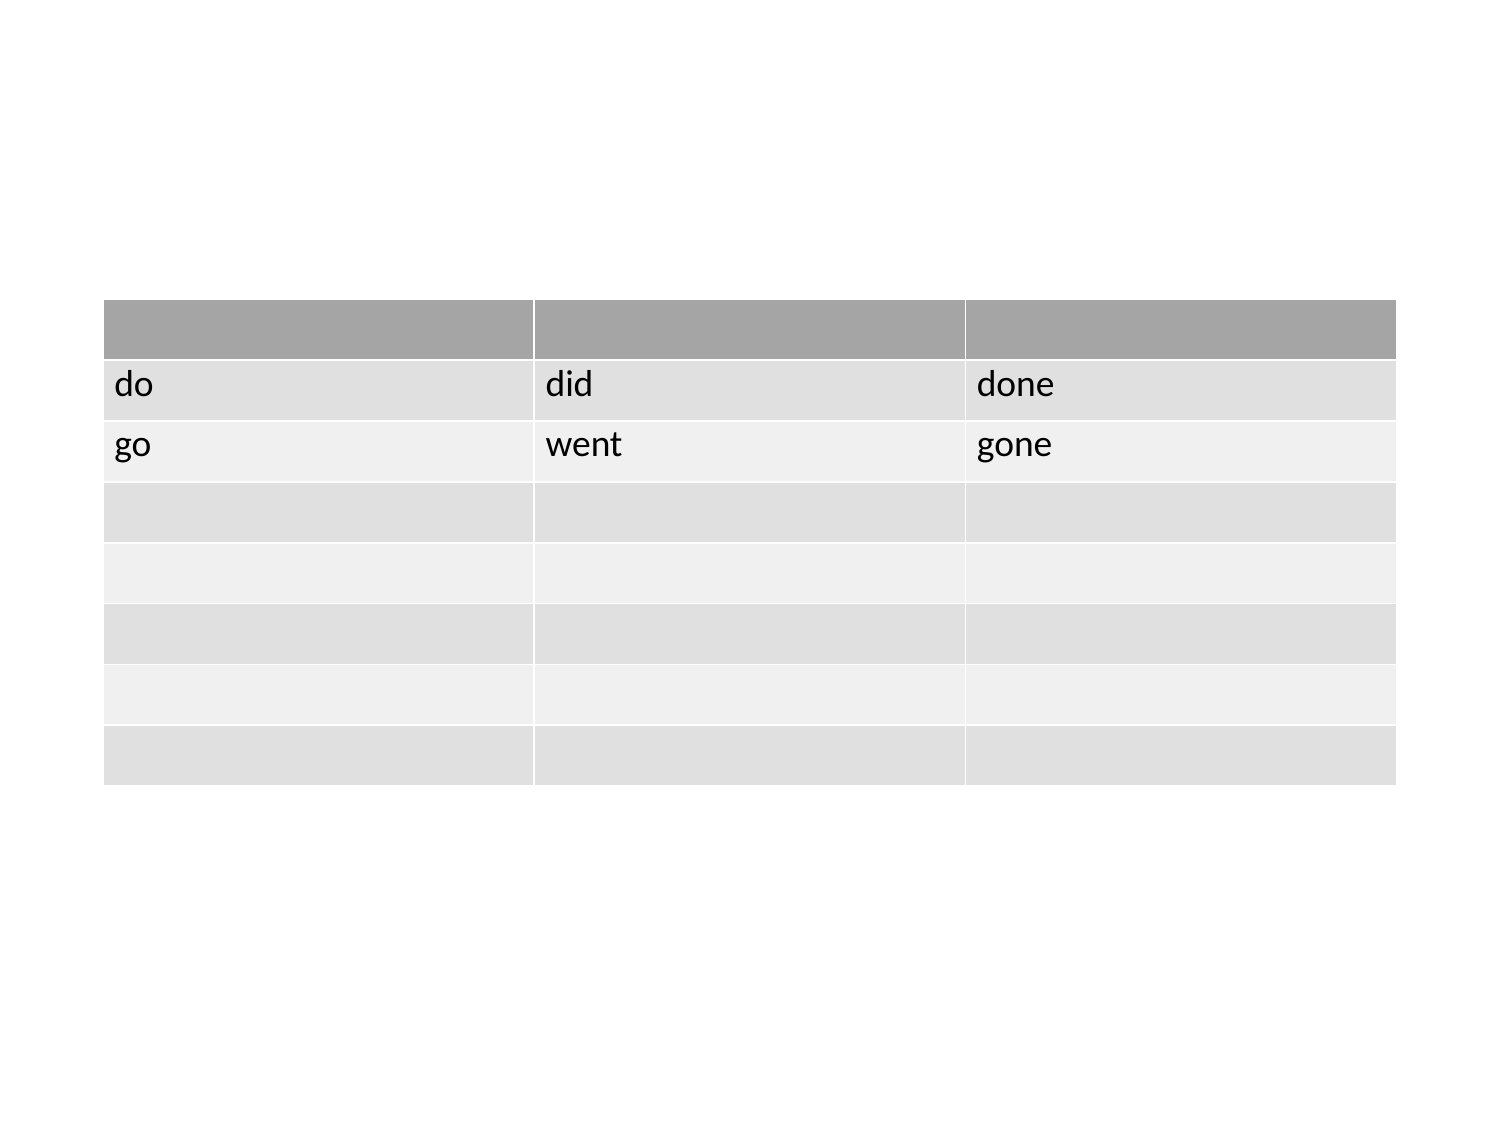

|  |  |  |
| --- | --- | --- |
| do | did | done |
| go | went | gone |
|  |  |  |
|  |  |  |
|  |  |  |
|  |  |  |
|  |  |  |